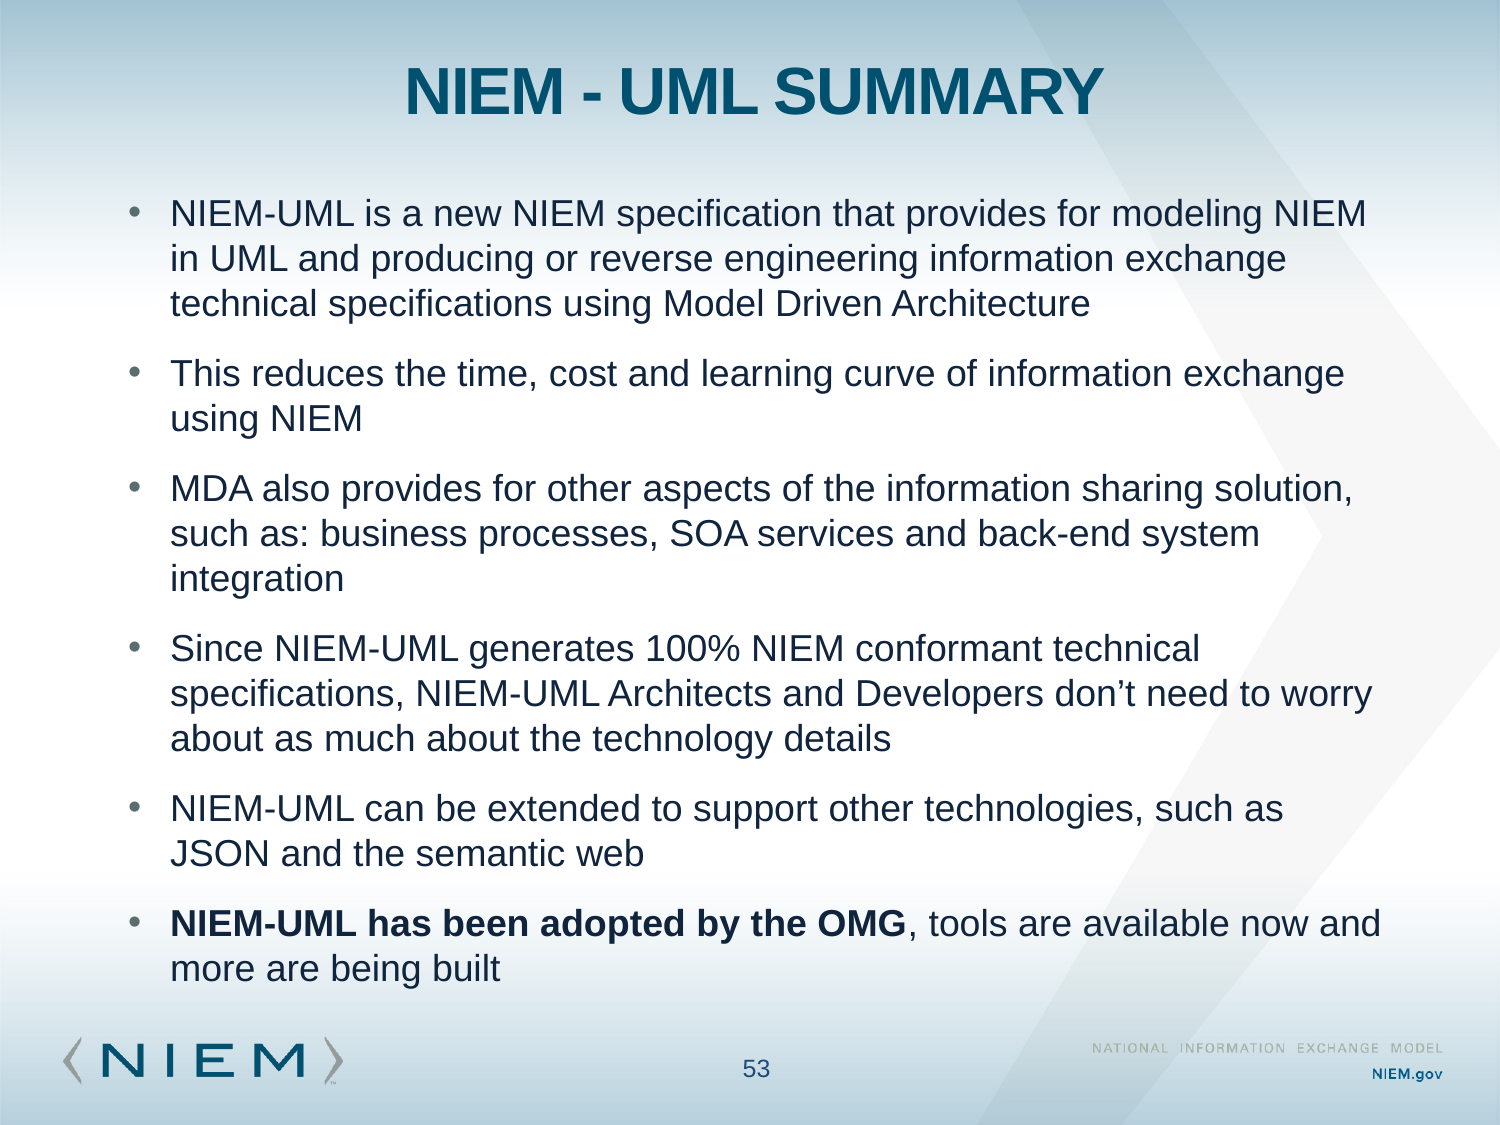

# NIEM - uml summary
NIEM-UML is a new NIEM specification that provides for modeling NIEM in UML and producing or reverse engineering information exchange technical specifications using Model Driven Architecture
This reduces the time, cost and learning curve of information exchange using NIEM
MDA also provides for other aspects of the information sharing solution, such as: business processes, SOA services and back-end system integration
Since NIEM-UML generates 100% NIEM conformant technical specifications, NIEM-UML Architects and Developers don’t need to worry about as much about the technology details
NIEM-UML can be extended to support other technologies, such as JSON and the semantic web
NIEM-UML has been adopted by the OMG, tools are available now and more are being built
53